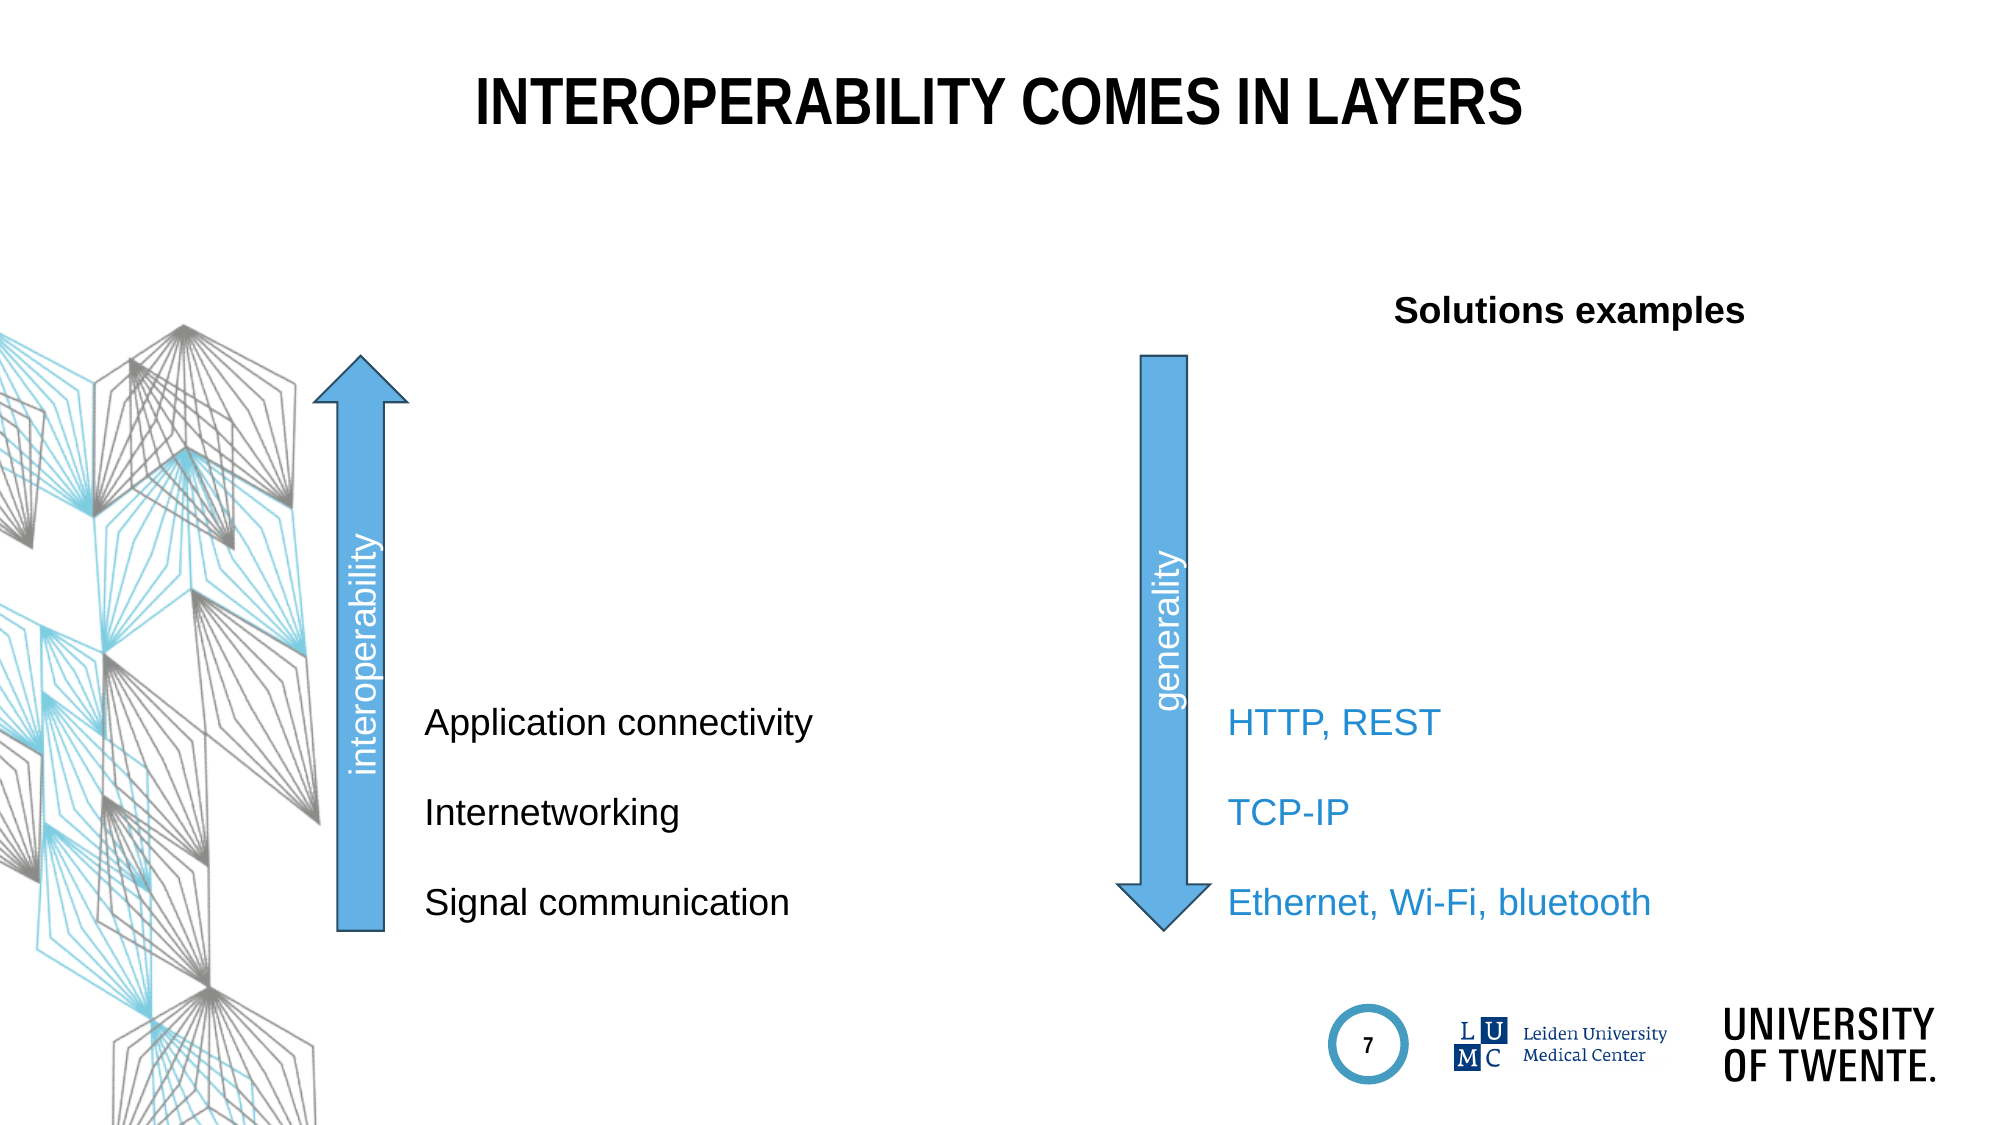

# Interoperability comes in layers
Solutions examples
generality
interoperability
HTTP, REST
TCP-IP
Ethernet, Wi-Fi, bluetooth
Application connectivity
Internetworking
Signal communication
7